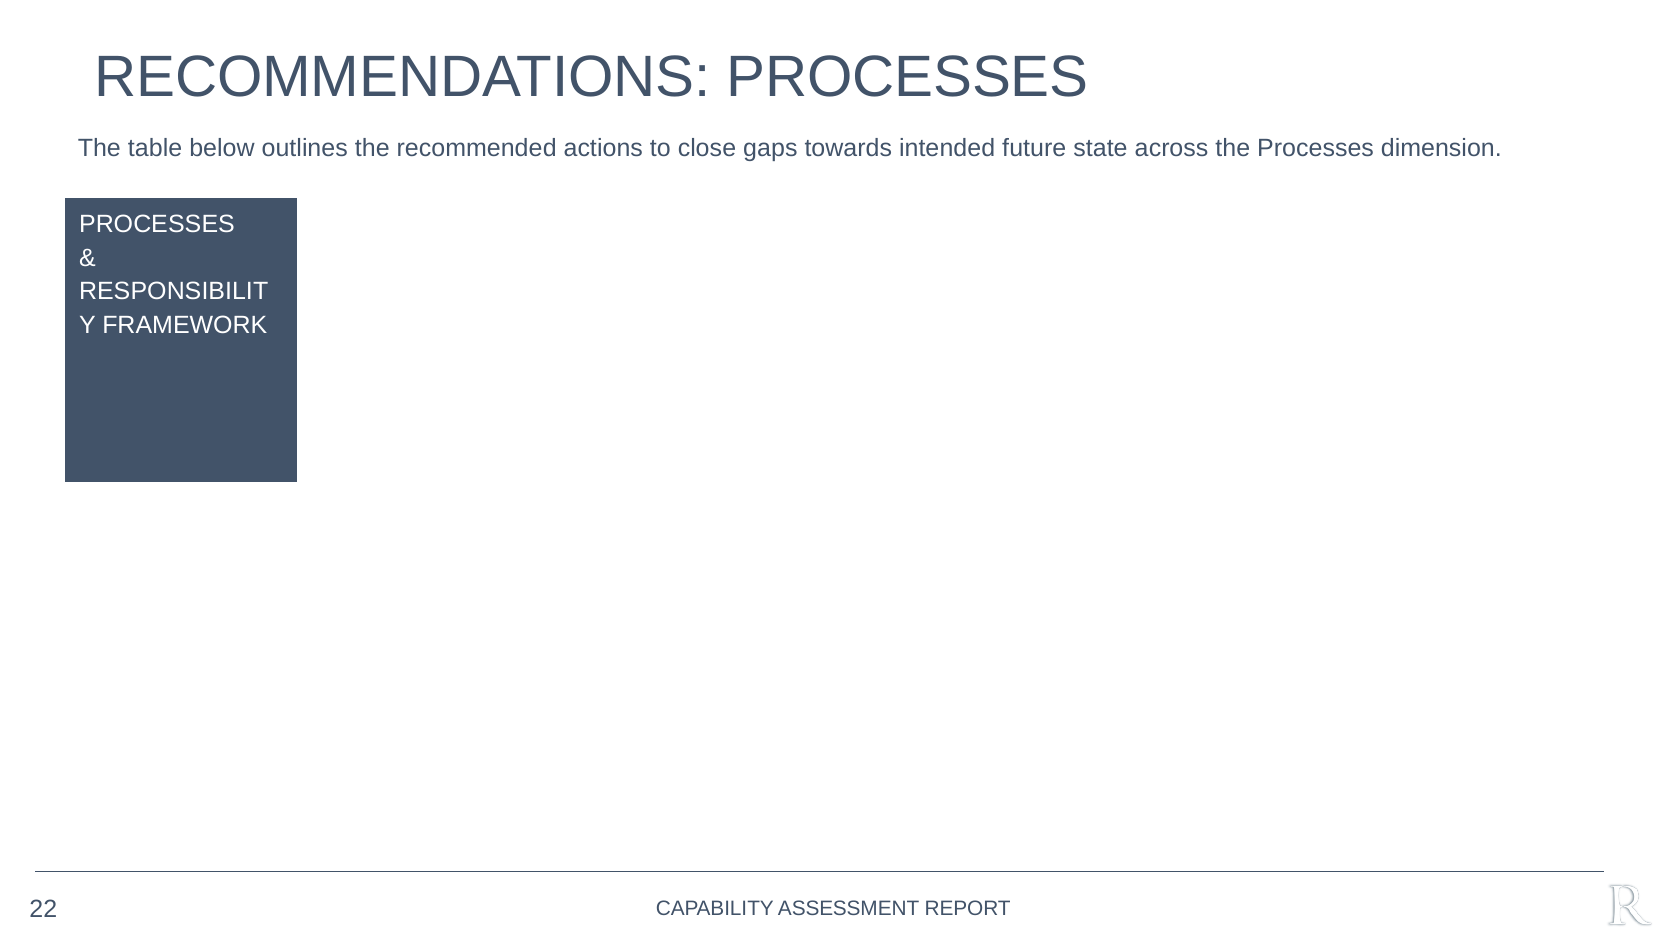

# Recommendations: PROCESSES
The table below outlines the recommended actions to close gaps towards intended future state across the Processes dimension.
| PROCESSES & RESPONSIBILITY FRAMEWORK |  |
| --- | --- |
22
Capability ASSESSMENT Report